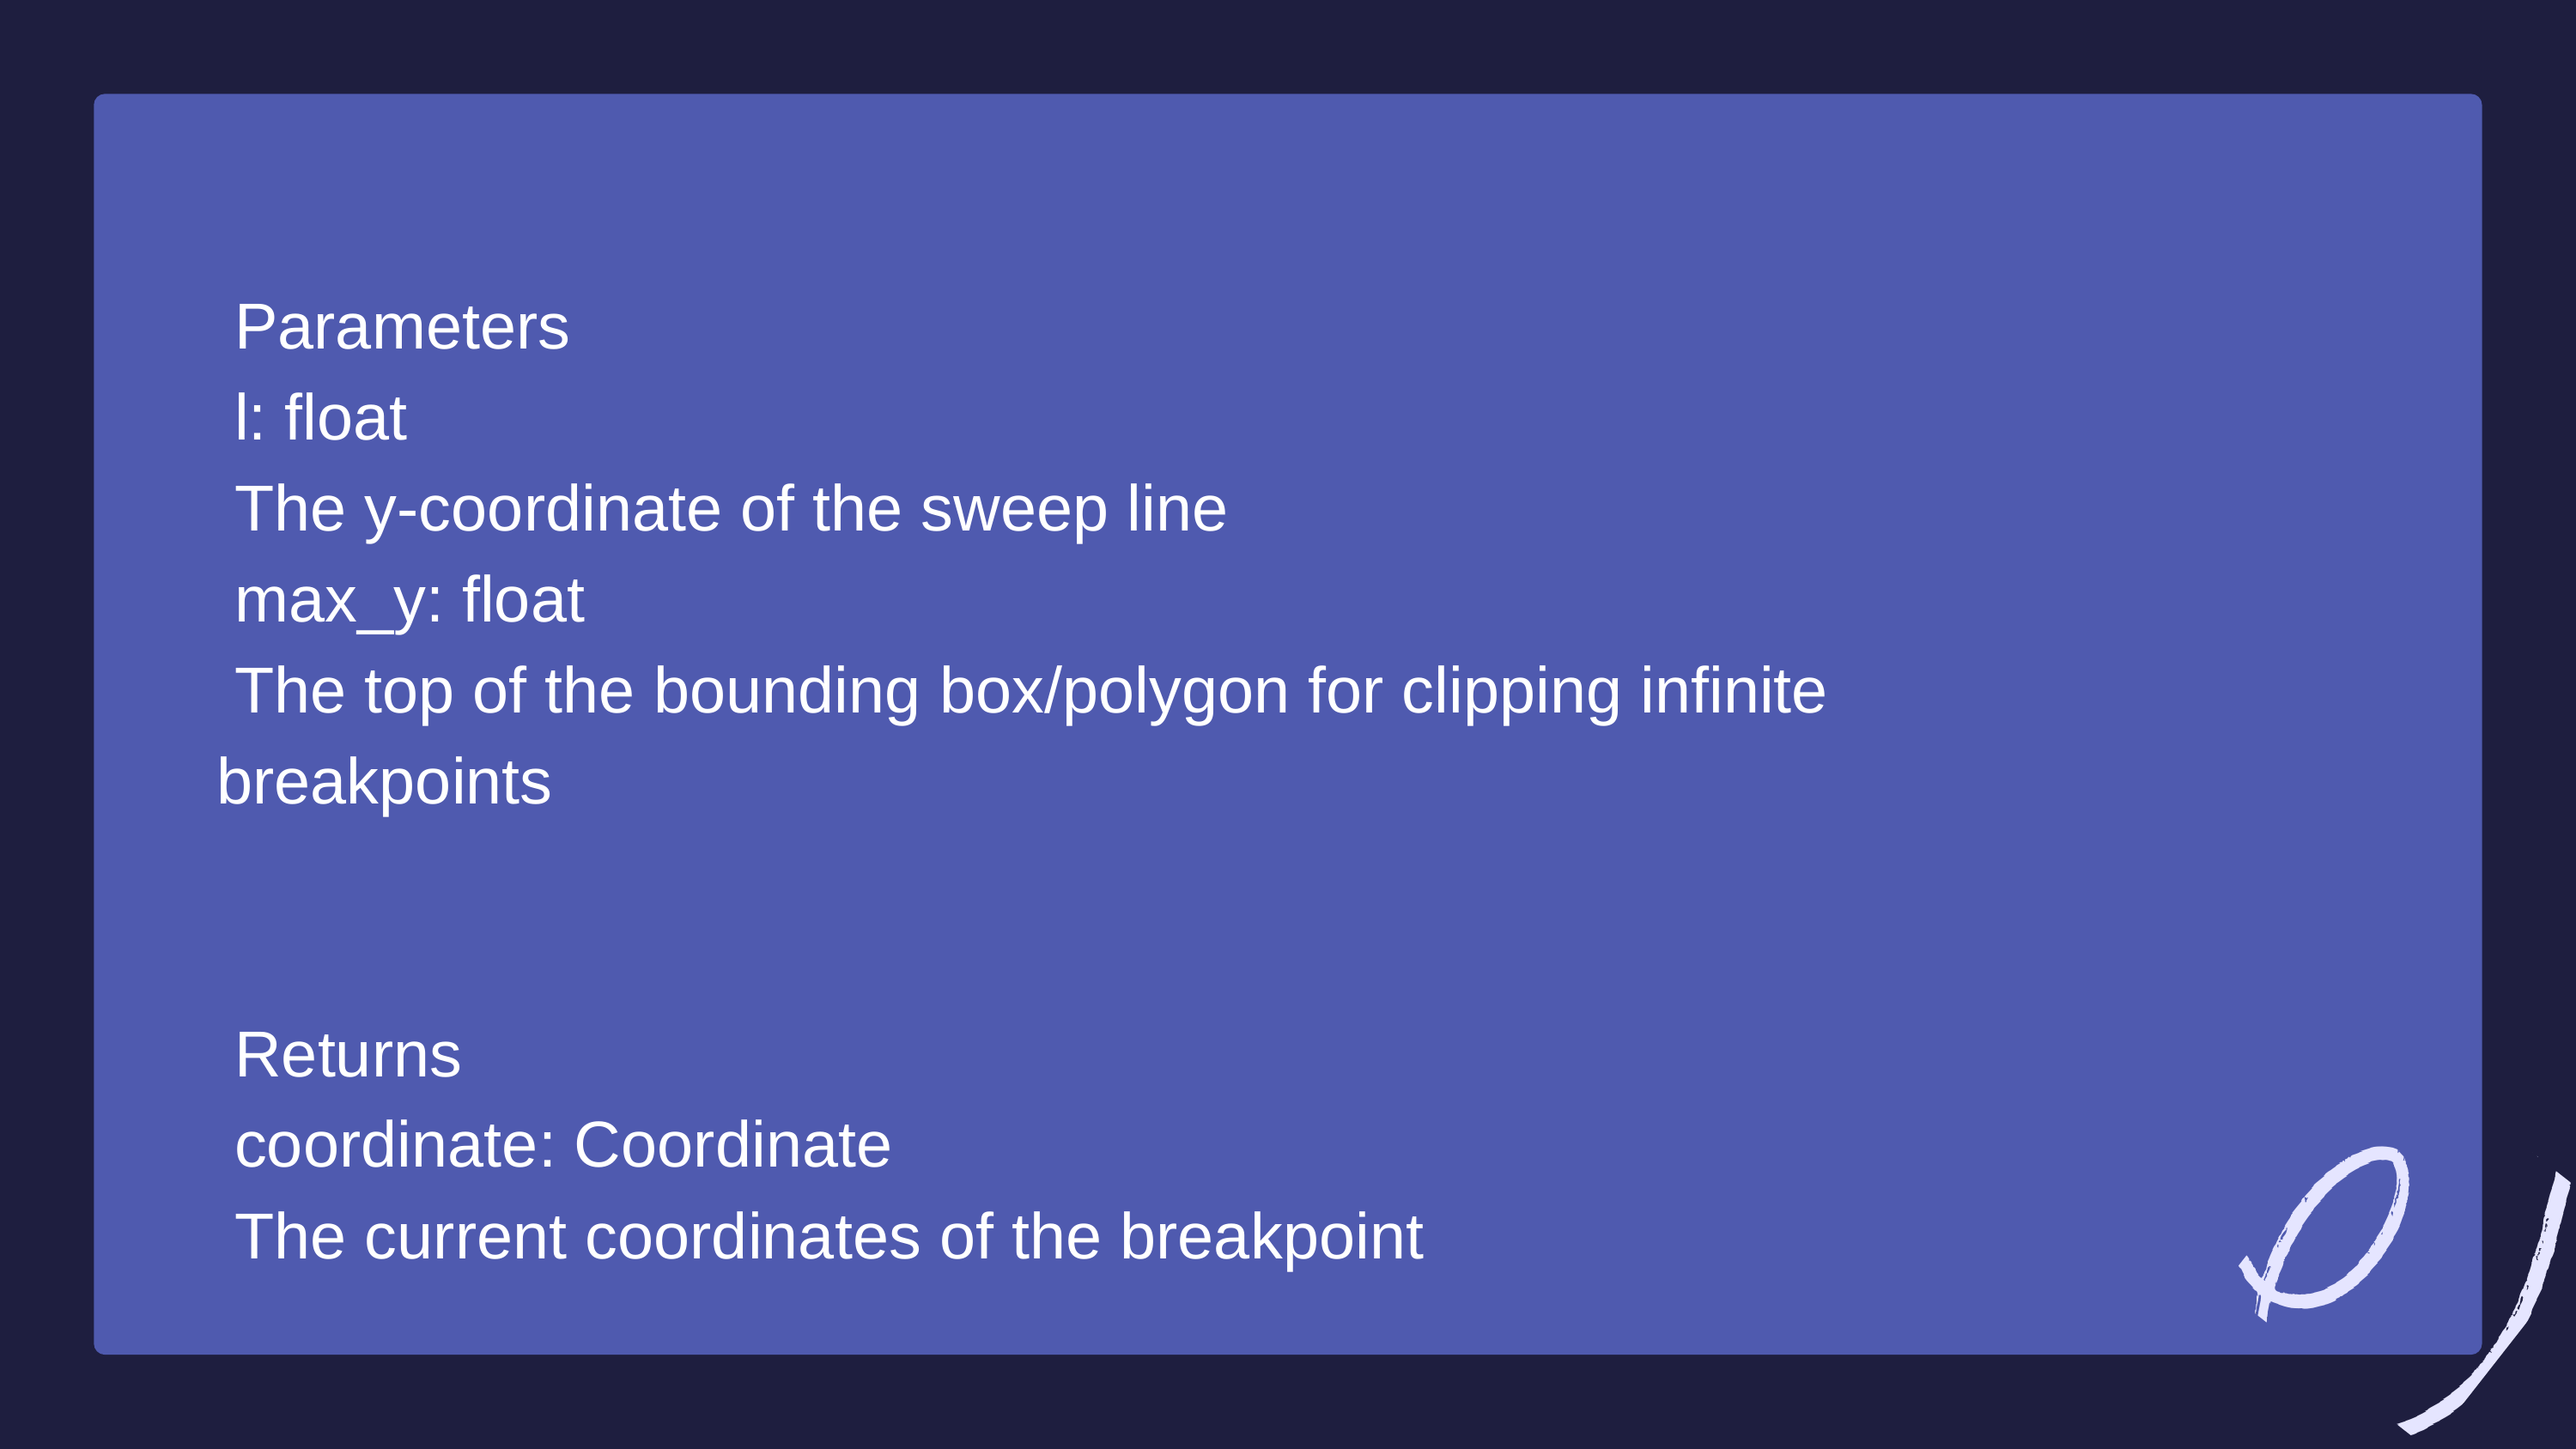

Parameters
 l: float
 The y-coordinate of the sweep line
 max_y: float
 The top of the bounding box/polygon for clipping infinite breakpoints

 Returns
 coordinate: Coordinate
 The current coordinates of the breakpoint